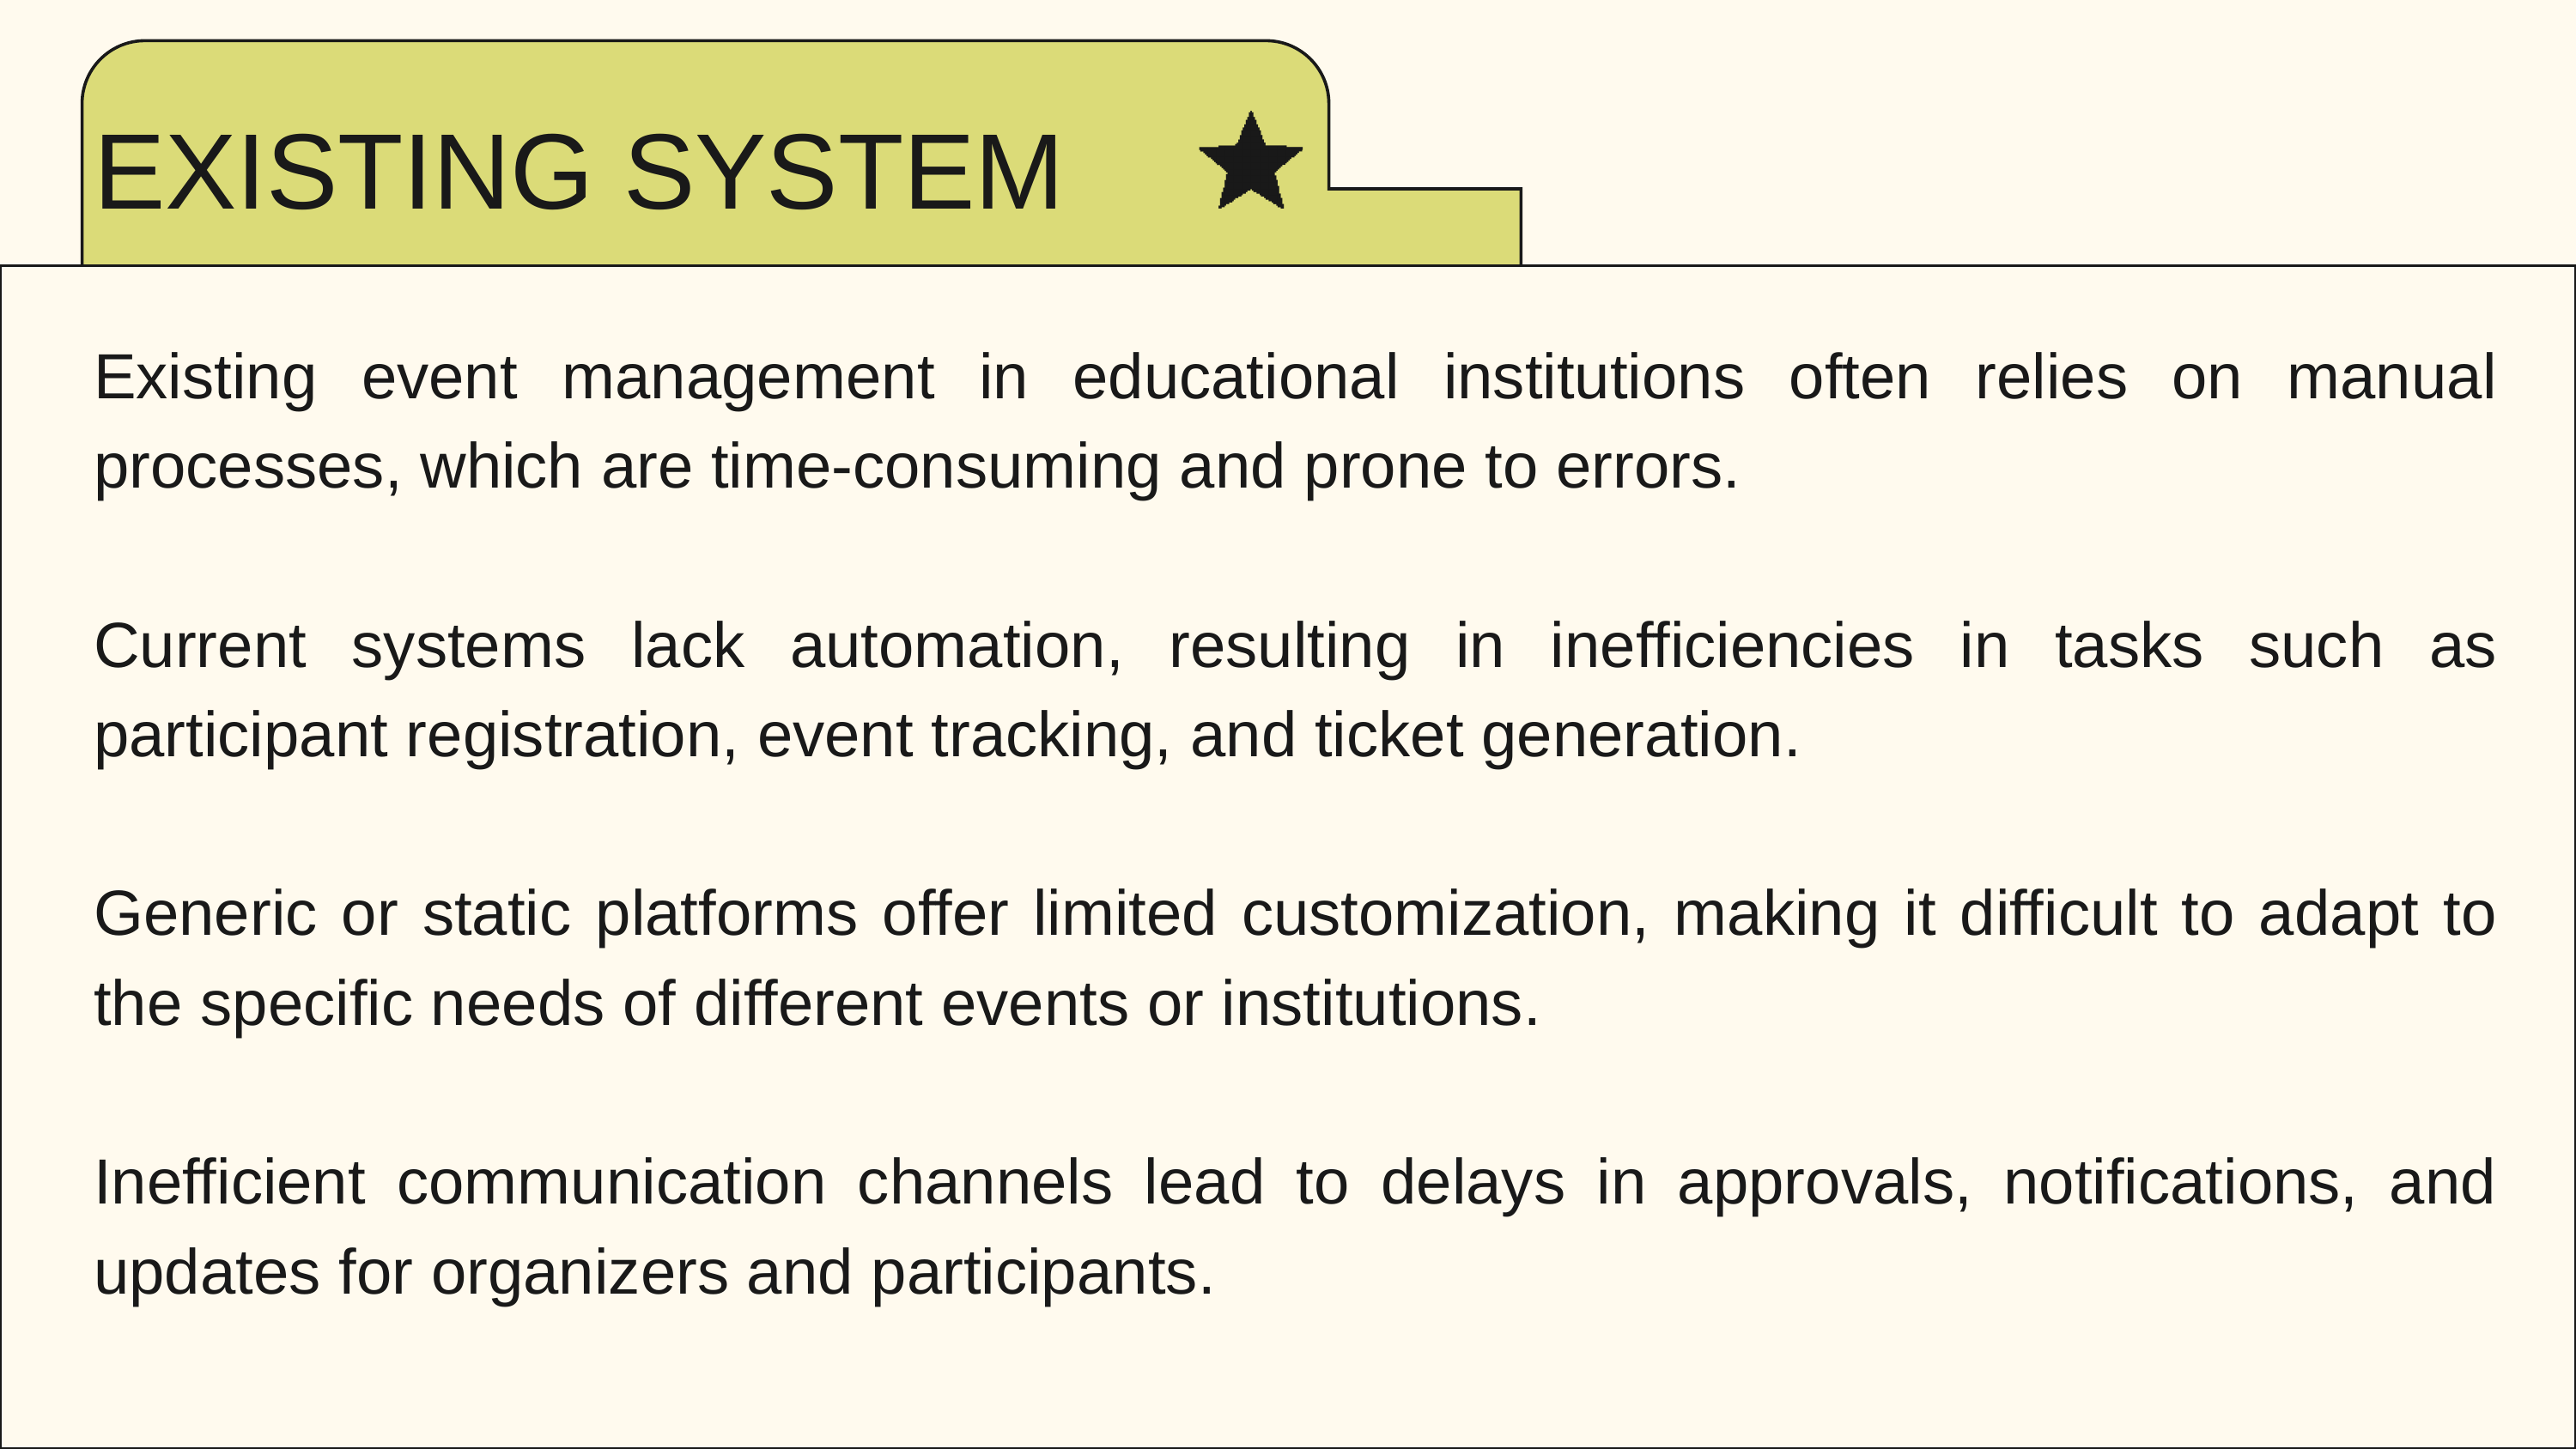

EXISTING SYSTEM

Existing event management in educational institutions often relies on manual processes, which are time-consuming and prone to errors.

Current systems lack automation, resulting in inefficiencies in tasks such as participant registration, event tracking, and ticket generation.

Generic or static platforms offer limited customization, making it difficult to adapt to the specific needs of different events or institutions.

Inefficient communication channels lead to delays in approvals, notifications, and updates for organizers and participants.